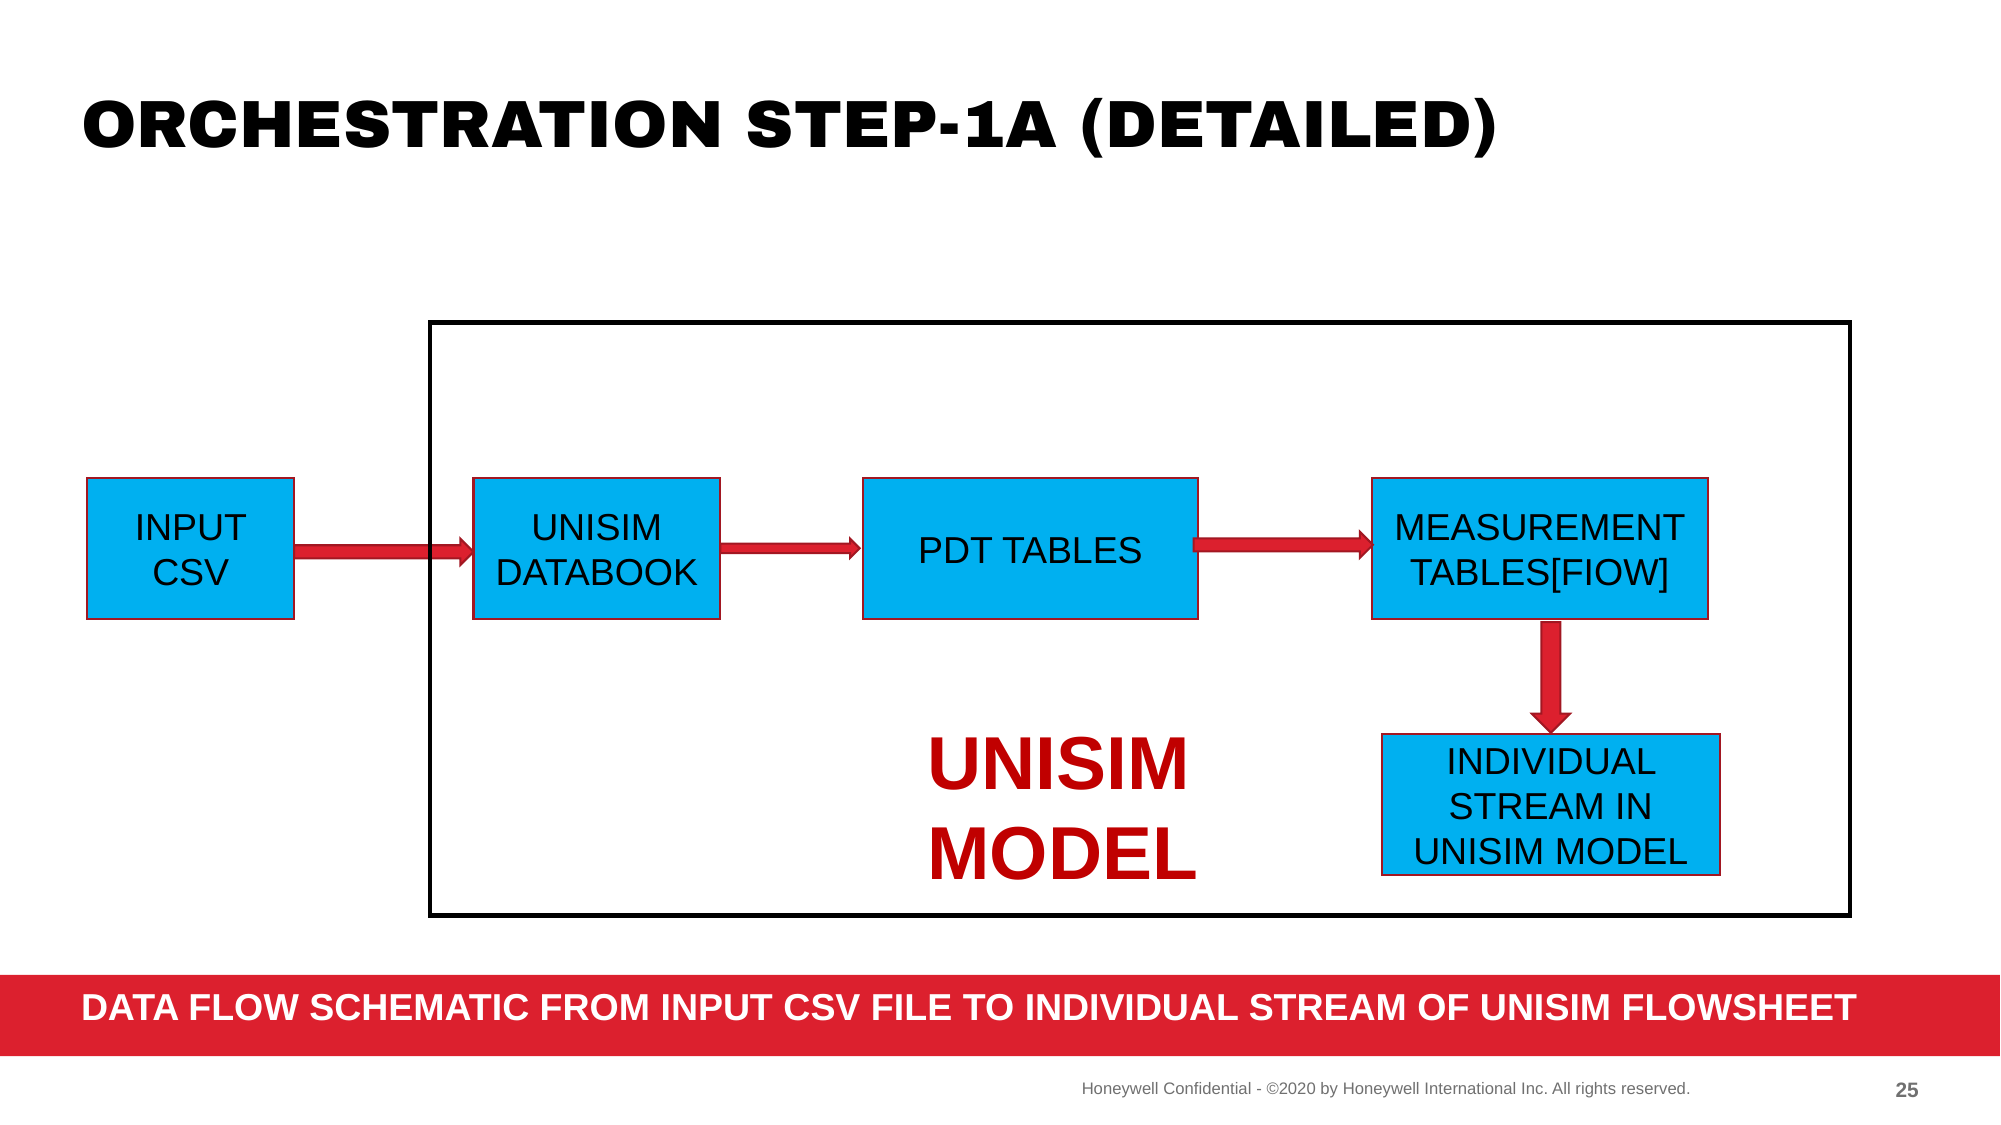

# Orchestration step-1a (detailed)

INPUT CSV
UNISIM DATABOOK
PDT TABLES
MEASUREMENT TABLES[FIOW]

UNISIM MODEL
INDIVIDUAL STREAM IN UNISIM MODEL
DATA FLOW SCHEMATIC FROM INPUT CSV FILE TO INDIVIDUAL STREAM OF UNISIM FLOWSHEET

25